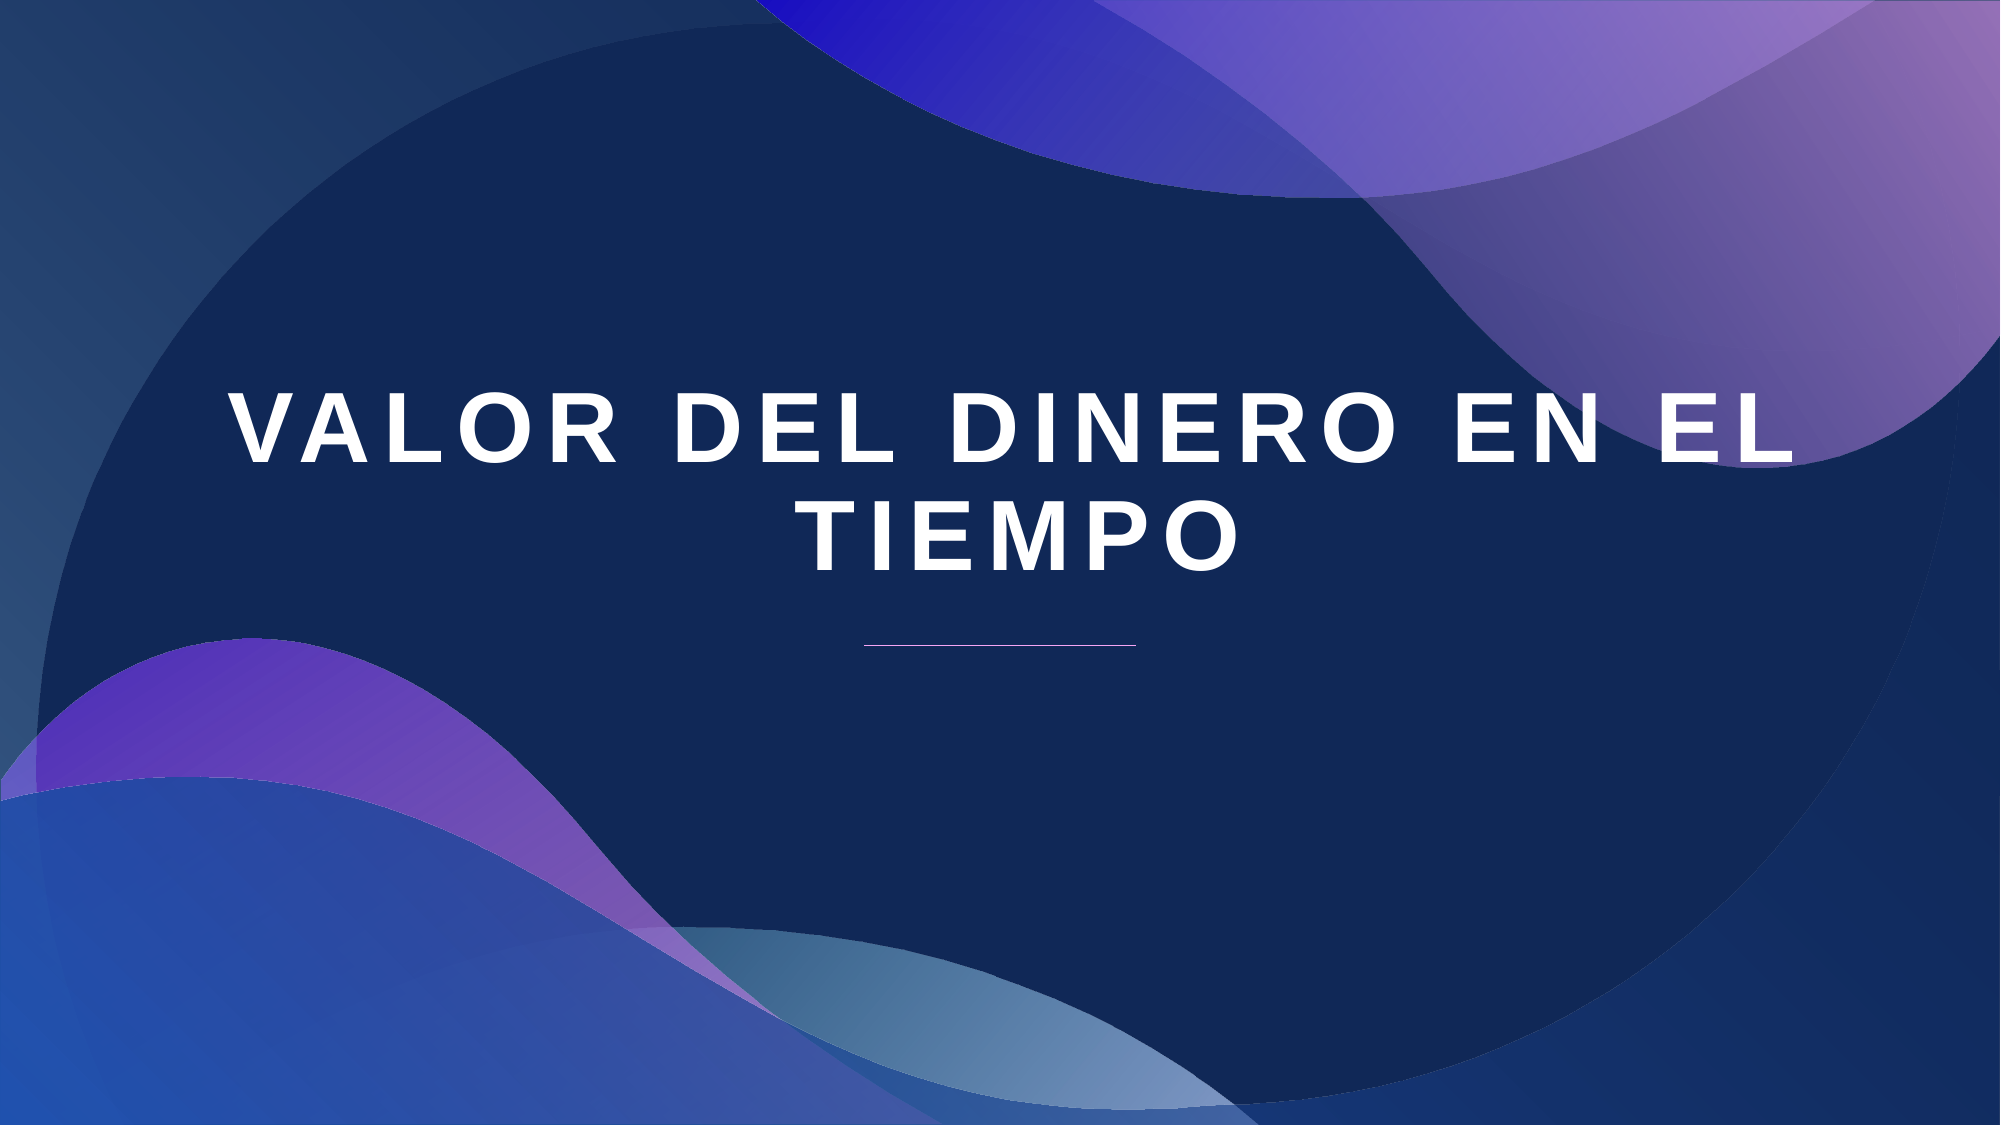

# Valor del dinero en el tiempo